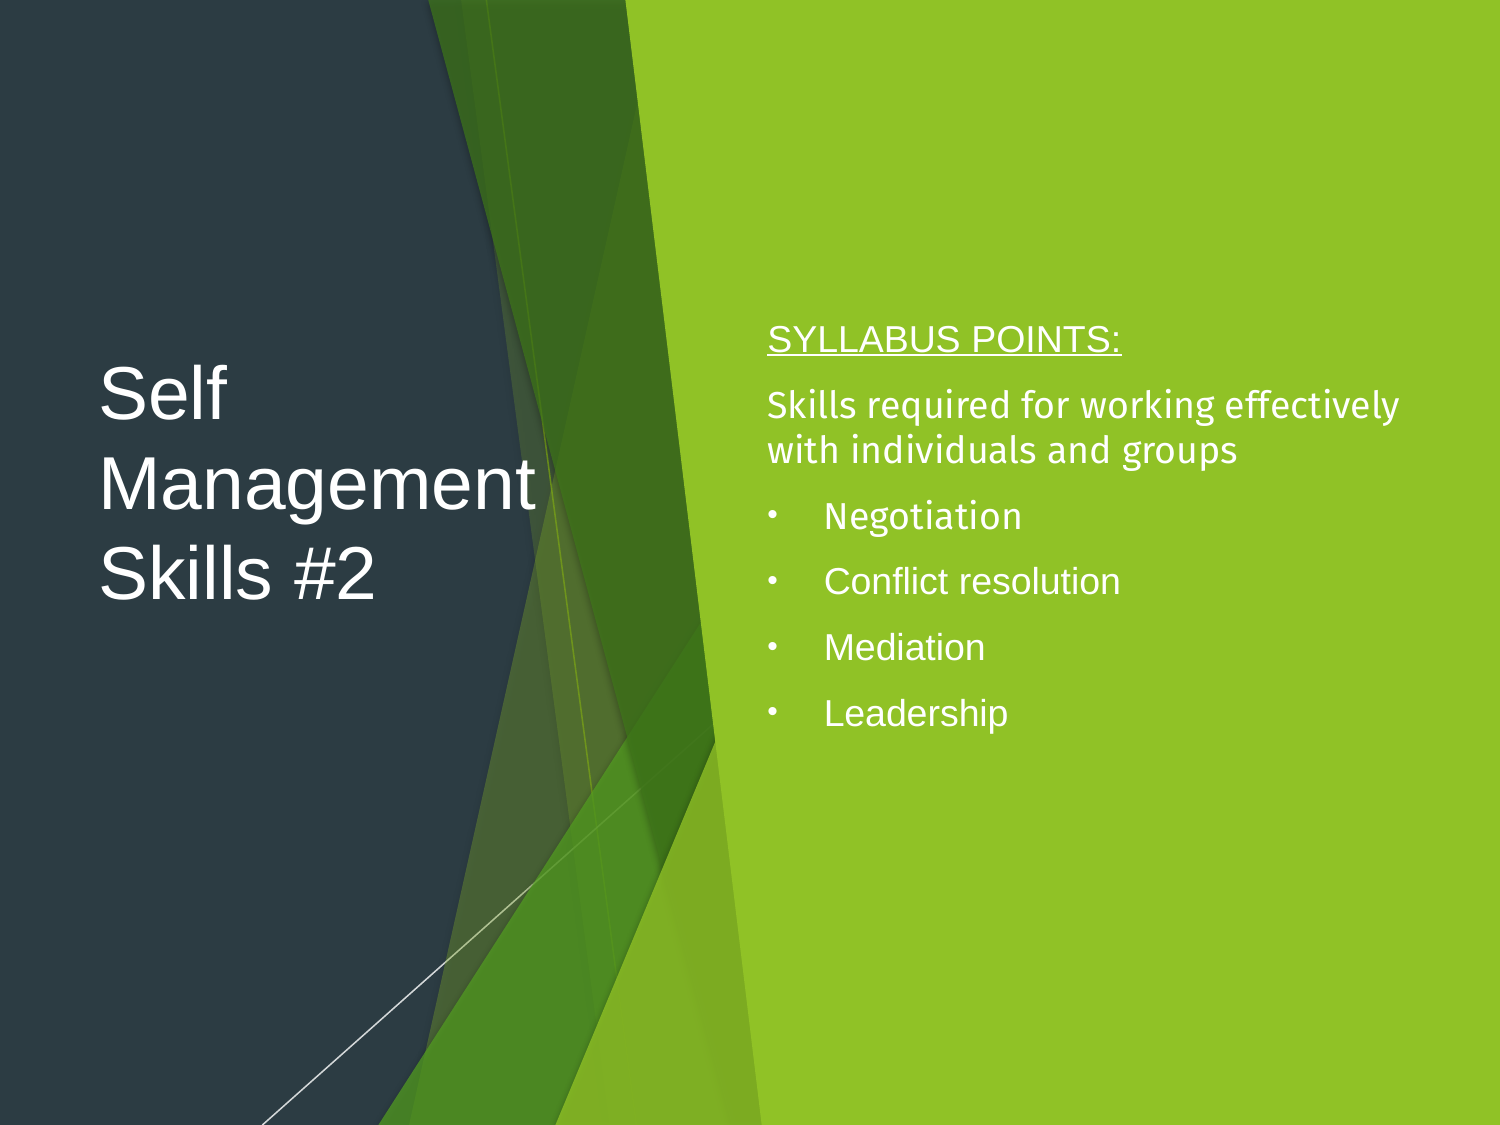

# Self Management Skills #2
SYLLABUS POINTS:
Skills required for working effectively with individuals and groups
Negotiation
Conflict resolution
Mediation
Leadership